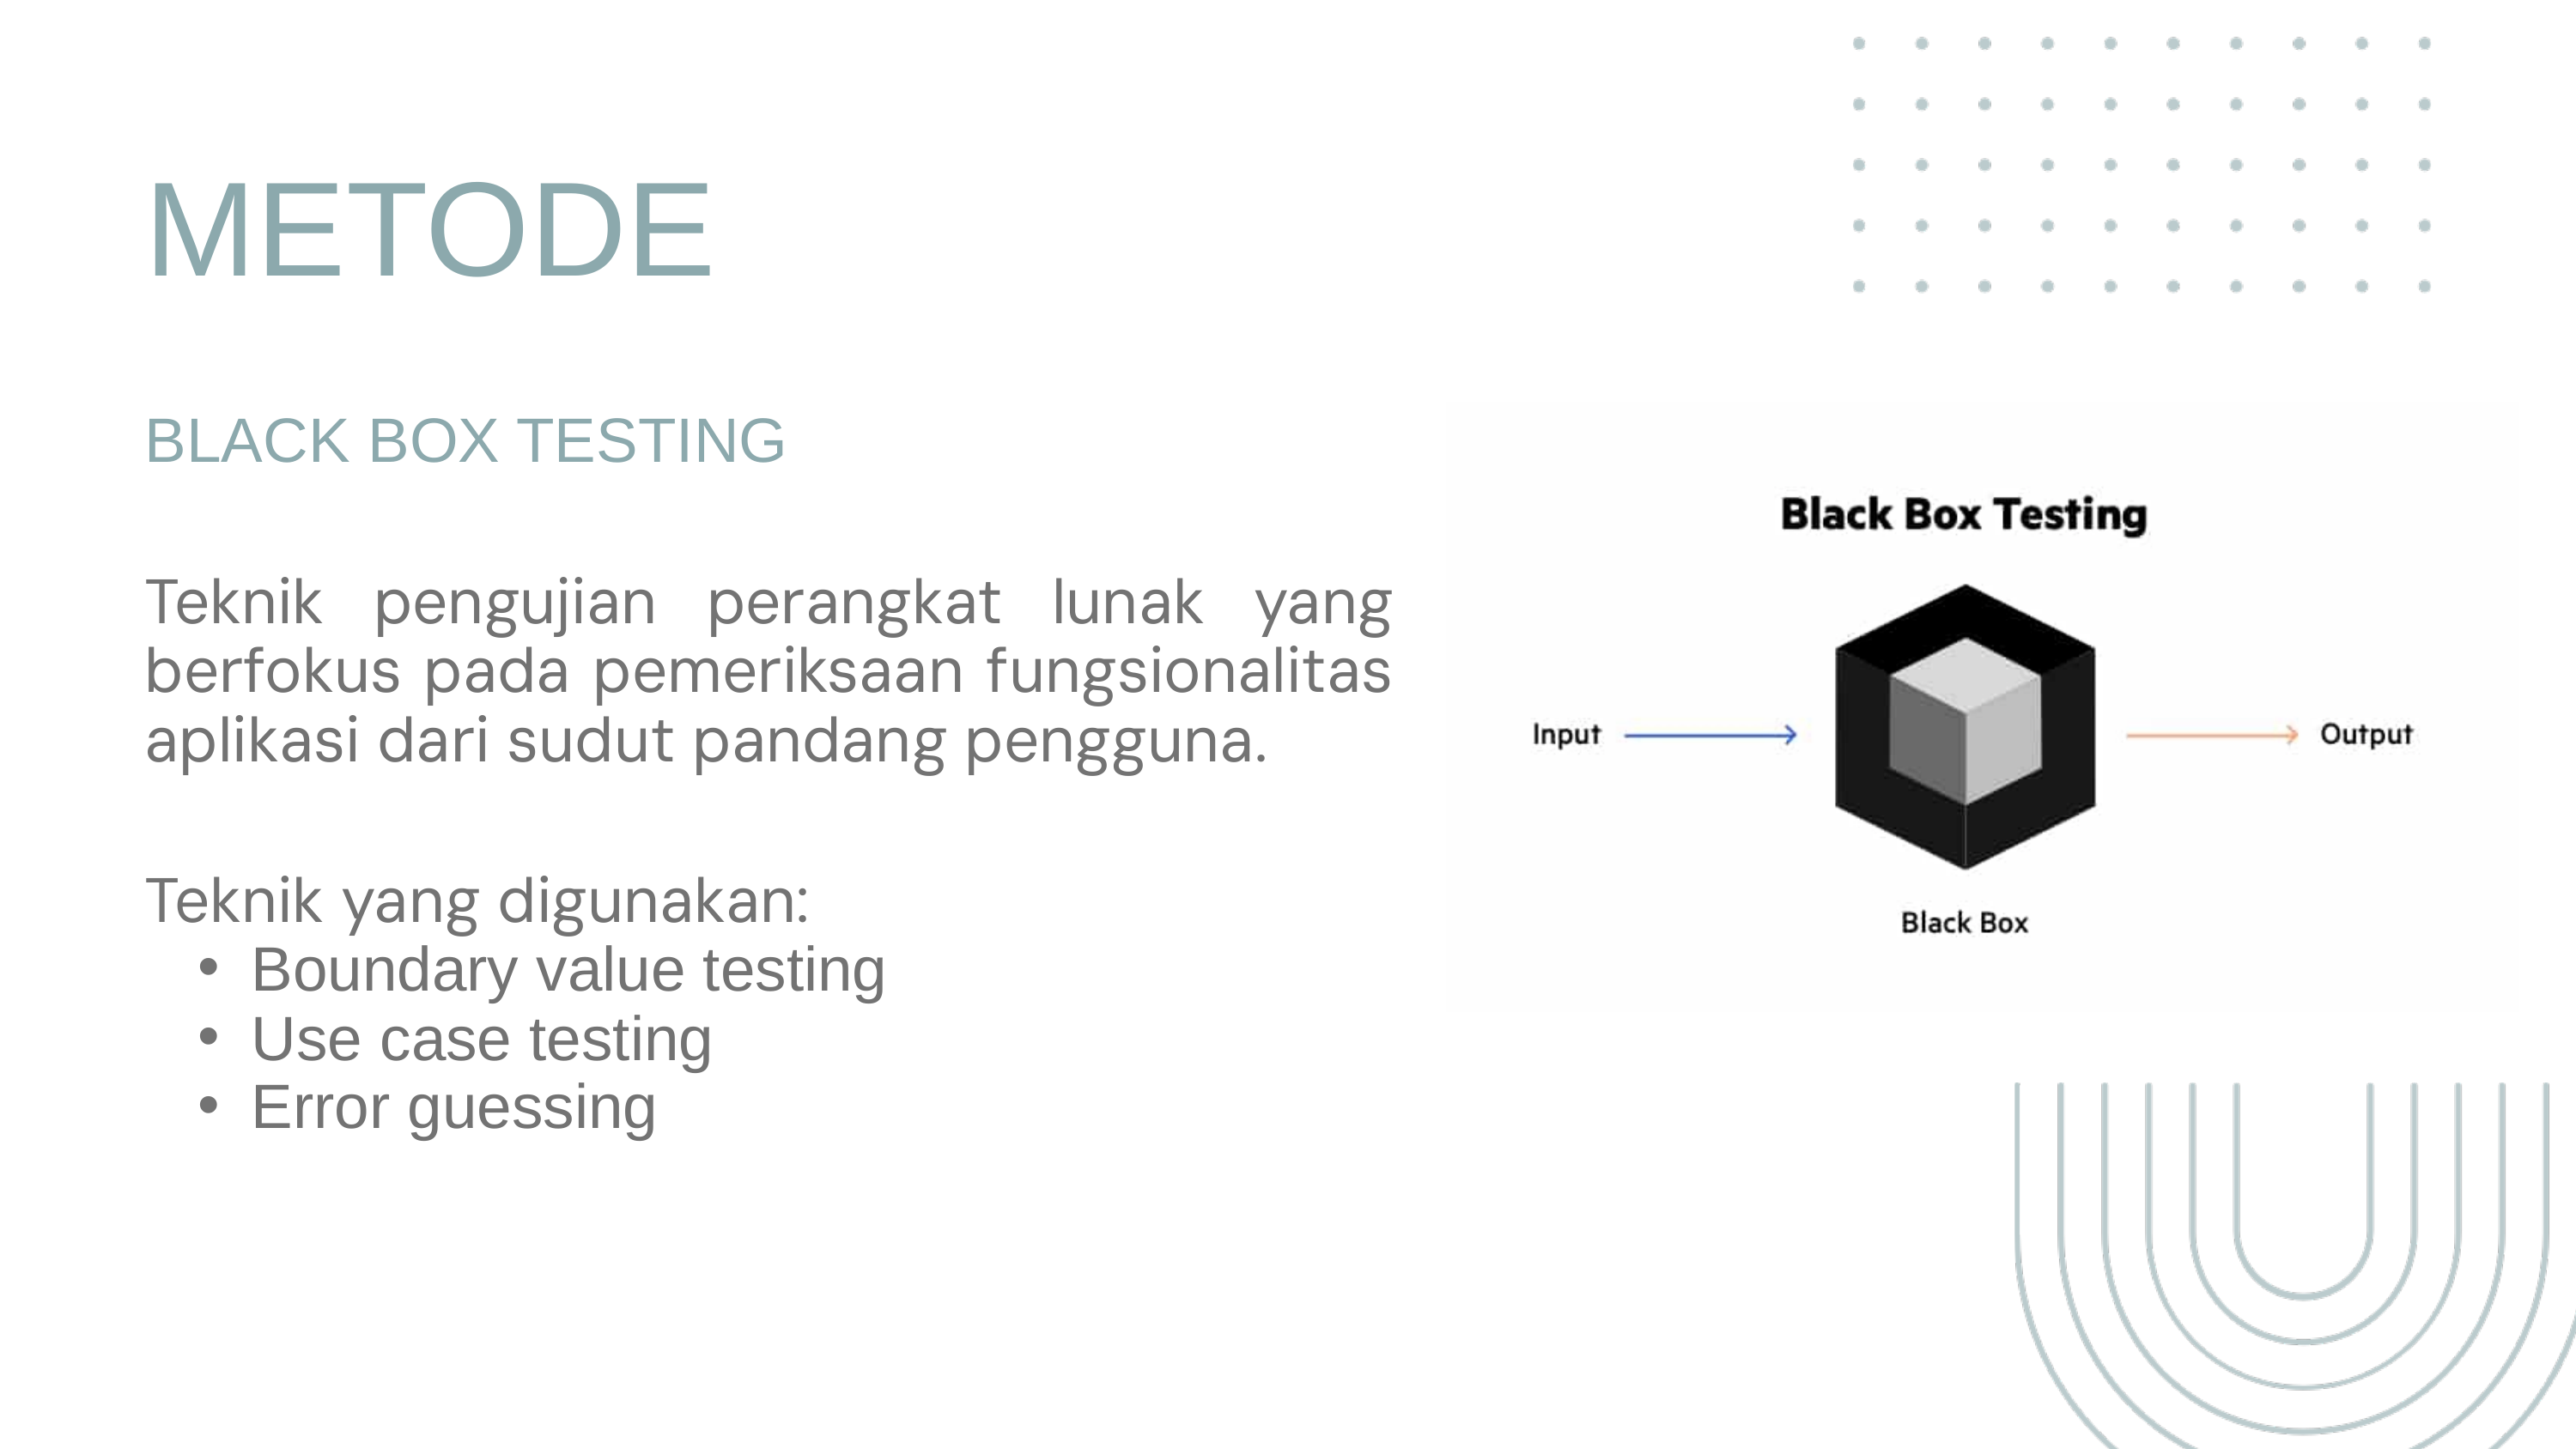

METODE

BLACK BOX TESTING
Teknik pengujian perangkat lunak yang berfokus pada pemeriksaan fungsionalitas aplikasi dari sudut pandang pengguna.
Teknik yang digunakan:
Boundary value testing
Use case testing
Error guessing